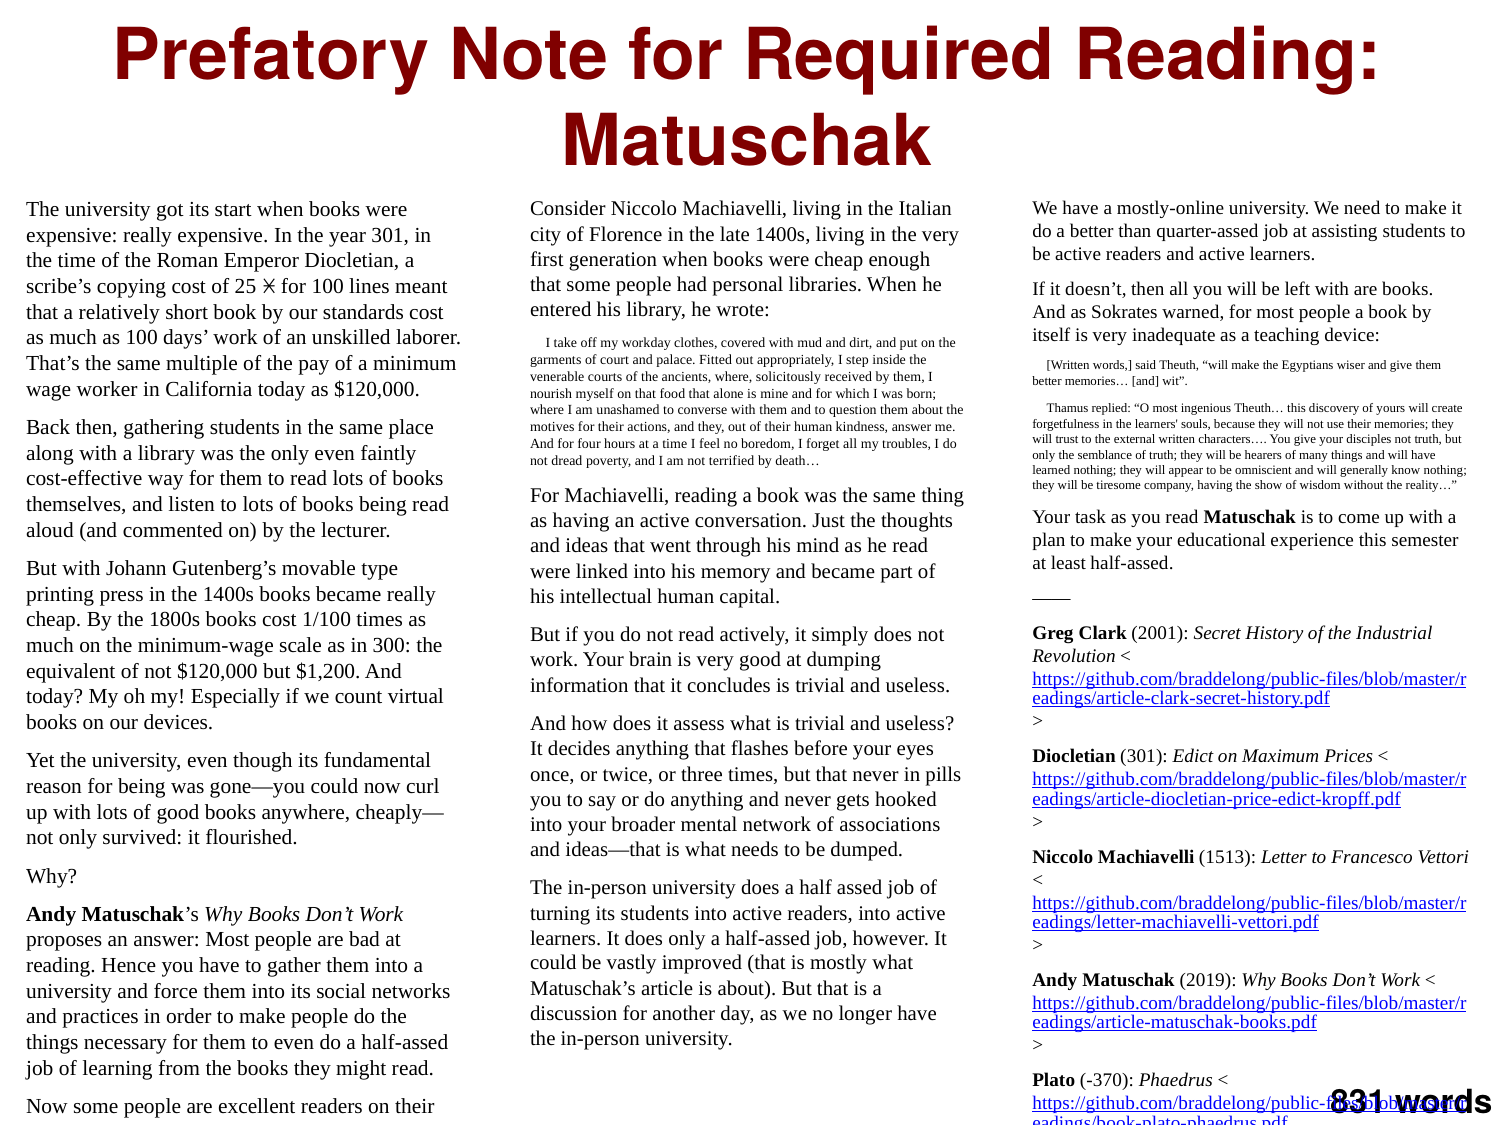

Prefatory Note for Required Reading: Matuschak
The university got its start when books were expensive: really expensive. In the year 301, in the time of the Roman Emperor Diocletian, a scribe’s copying cost of 25 𐆖 for 100 lines meant that a relatively short book by our standards cost as much as 100 days’ work of an unskilled laborer. That’s the same multiple of the pay of a minimum wage worker in California today as $120,000.
Back then, gathering students in the same place along with a library was the only even faintly cost-effective way for them to read lots of books themselves, and listen to lots of books being read aloud (and commented on) by the lecturer.
But with Johann Gutenberg’s movable type printing press in the 1400s books became really cheap. By the 1800s books cost 1/100 times as much on the minimum-wage scale as in 300: the equivalent of not $120,000 but $1,200. And today? My oh my! Especially if we count virtual books on our devices.
Yet the university, even though its fundamental reason for being was gone—you could now curl up with lots of good books anywhere, cheaply—not only survived: it flourished.
Why?
Andy Matuschak’s Why Books Don’t Work proposes an answer: Most people are bad at reading. Hence you have to gather them into a university and force them into its social networks and practices in order to make people do the things necessary for them to even do a half-assed job of learning from the books they might read.
Now some people are excellent readers on their own.
Consider Niccolo Machiavelli, living in the Italian city of Florence in the late 1400s, living in the very first generation when books were cheap enough that some people had personal libraries. When he entered his library, he wrote:
I take off my workday clothes, covered with mud and dirt, and put on the garments of court and palace. Fitted out appropriately, I step inside the venerable courts of the ancients, where, solicitously received by them, I nourish myself on that food that alone is mine and for which I was born; where I am unashamed to converse with them and to question them about the motives for their actions, and they, out of their human kindness, answer me. And for four hours at a time I feel no boredom, I forget all my troubles, I do not dread poverty, and I am not terrified by death…
For Machiavelli, reading a book was the same thing as having an active conversation. Just the thoughts and ideas that went through his mind as he read were linked into his memory and became part of his intellectual human capital.
But if you do not read actively, it simply does not work. Your brain is very good at dumping information that it concludes is trivial and useless.
And how does it assess what is trivial and useless? It decides anything that flashes before your eyes once, or twice, or three times, but that never in pills you to say or do anything and never gets hooked into your broader mental network of associations and ideas—that is what needs to be dumped.
The in-person university does a half assed job of turning its students into active readers, into active learners. It does only a half-assed job, however. It could be vastly improved (that is mostly what Matuschak’s article is about). But that is a discussion for another day, as we no longer have the in-person university.
We have a mostly-online university. We need to make it do a better than quarter-assed job at assisting students to be active readers and active learners.
If it doesn’t, then all you will be left with are books. And as Sokrates warned, for most people a book by itself is very inadequate as a teaching device:
[Written words,] said Theuth, “will make the Egyptians wiser and give them better memories… [and] wit”.
Thamus replied: “O most ingenious Theuth… this discovery of yours will create forgetfulness in the learners' souls, because they will not use their memories; they will trust to the external written characters…. You give your disciples not truth, but only the semblance of truth; they will be hearers of many things and will have learned nothing; they will appear to be omniscient and will generally know nothing; they will be tiresome company, having the show of wisdom without the reality…”
Your task as you read Matuschak is to come up with a plan to make your educational experience this semester at least half-assed.
——
Greg Clark (2001): Secret History of the Industrial Revolution <https://github.com/braddelong/public-files/blob/master/readings/article-clark-secret-history.pdf>
Diocletian (301): Edict on Maximum Prices <https://github.com/braddelong/public-files/blob/master/readings/article-diocletian-price-edict-kropff.pdf>
Niccolo Machiavelli (1513): Letter to Francesco Vettori <https://github.com/braddelong/public-files/blob/master/readings/letter-machiavelli-vettori.pdf>
Andy Matuschak (2019): Why Books Don’t Work <https://github.com/braddelong/public-files/blob/master/readings/article-matuschak-books.pdf>
Plato (-370): Phaedrus <https://github.com/braddelong/public-files/blob/master/readings/book-plato-phaedrus.pdf>
831 words